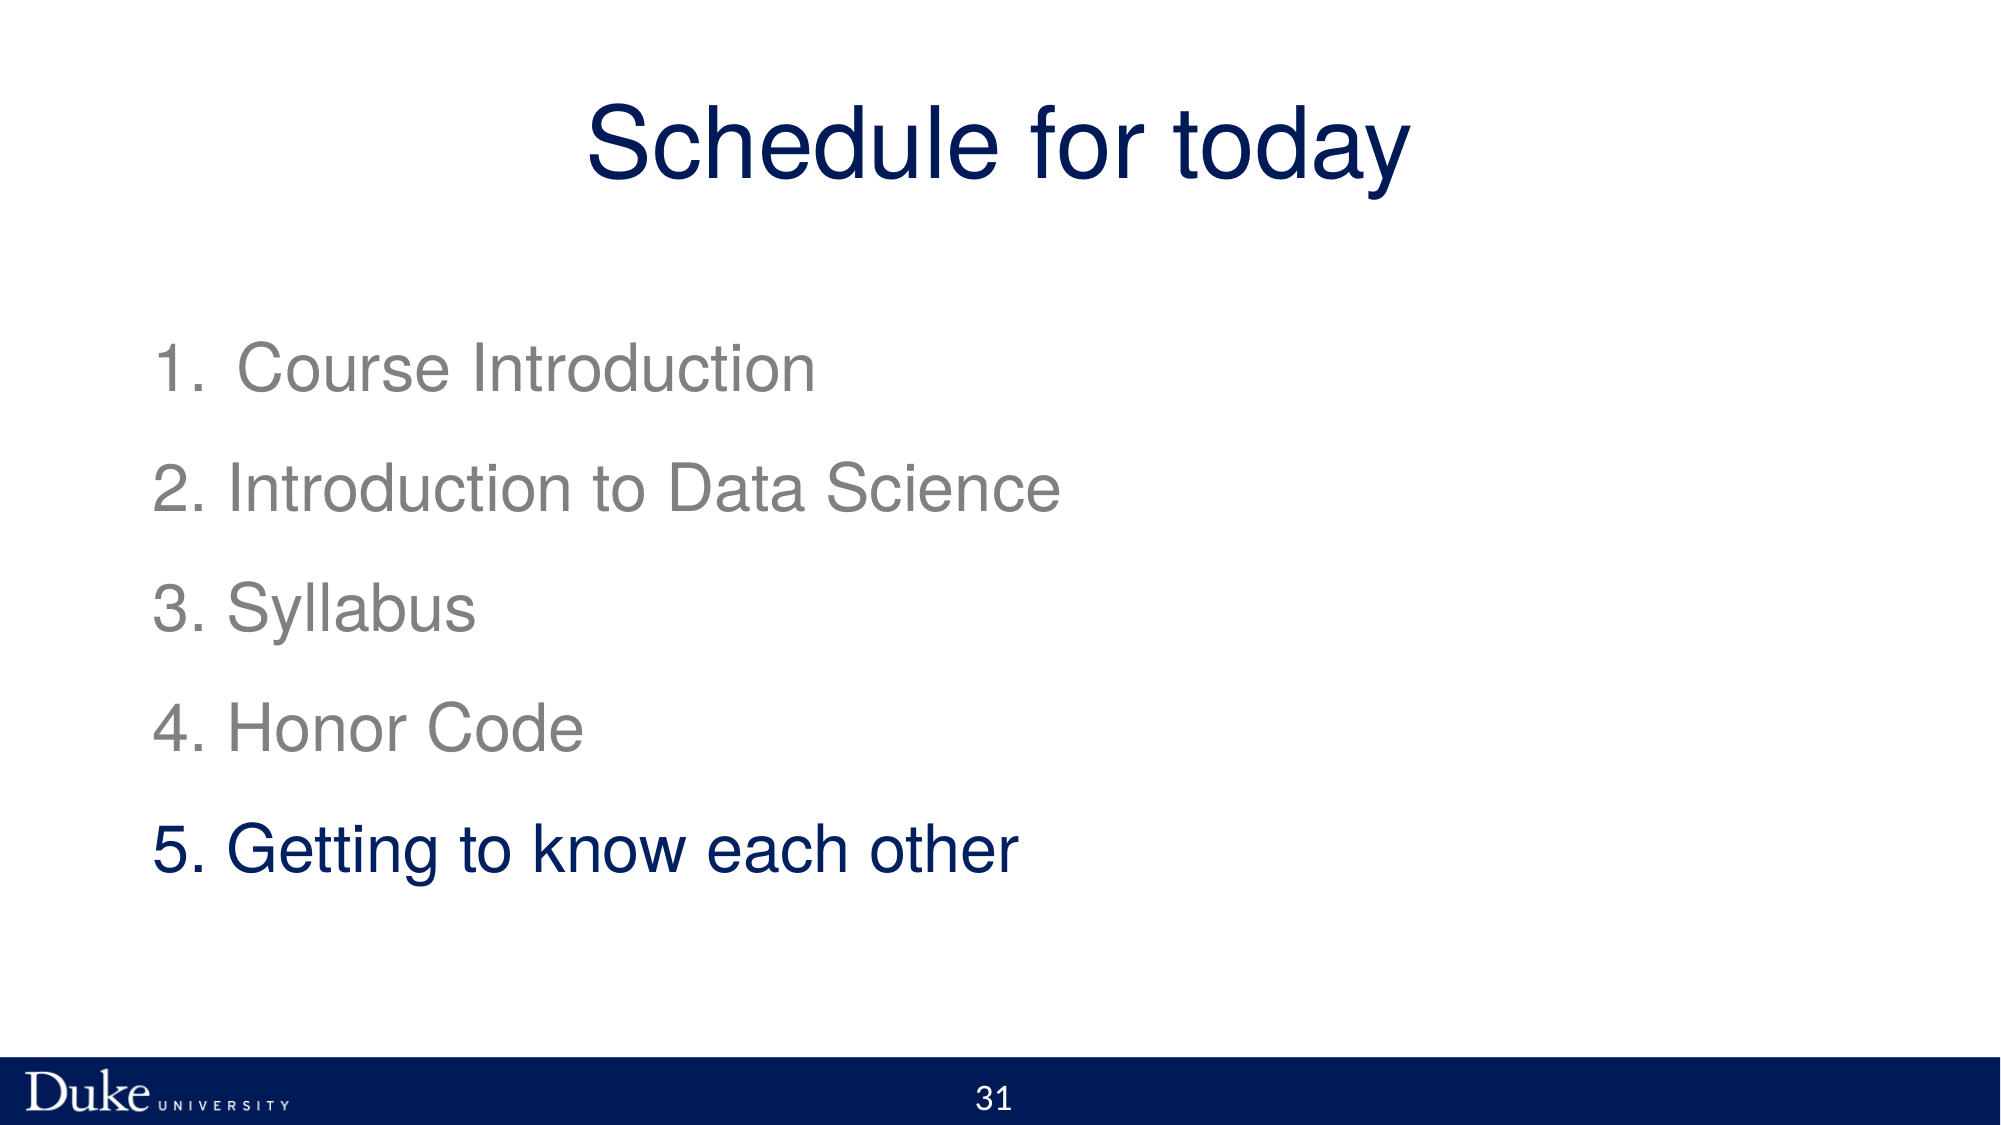

# Schedule for today
Course Introduction
2. Introduction to Data Science
3. Syllabus
4. Honor Code
5. Getting to know each other

31